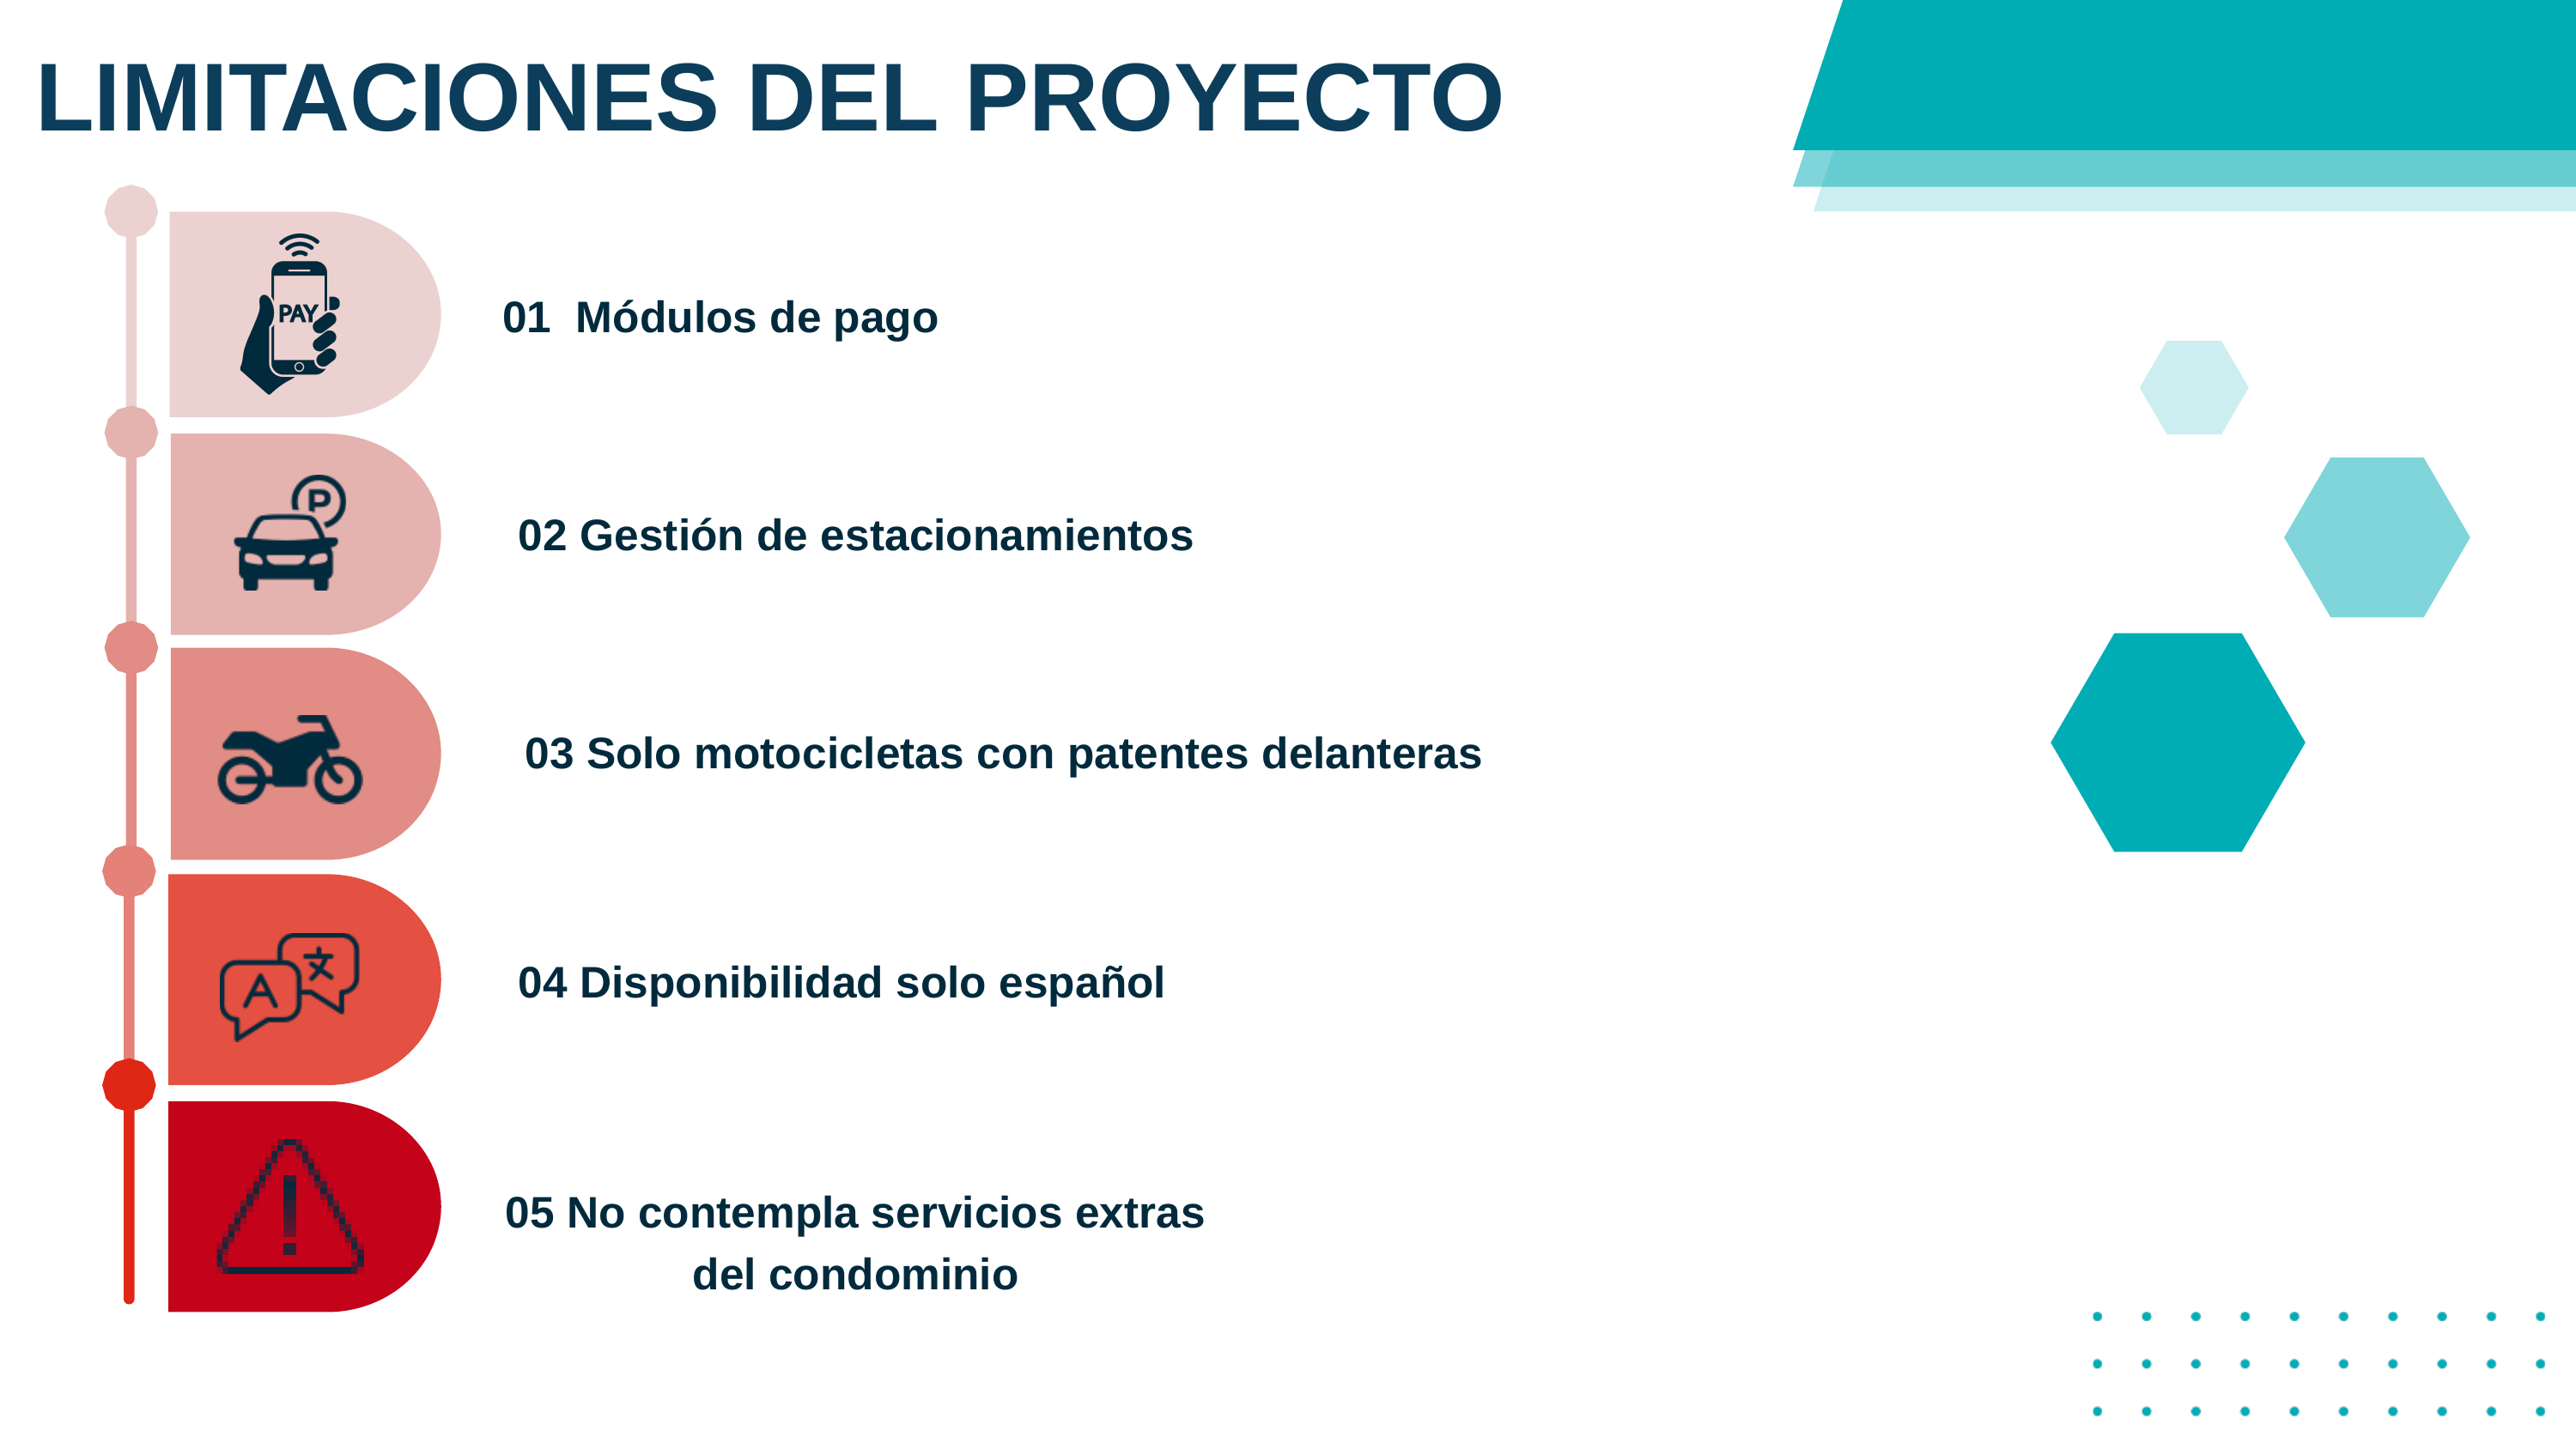

LIMITACIONES DEL PROYECTO

01  Módulos de pago

02 Gestión de estacionamientos

03 Solo motocicletas con patentes delanteras

04 Disponibilidad solo español

05 No contempla servicios extras del condominio